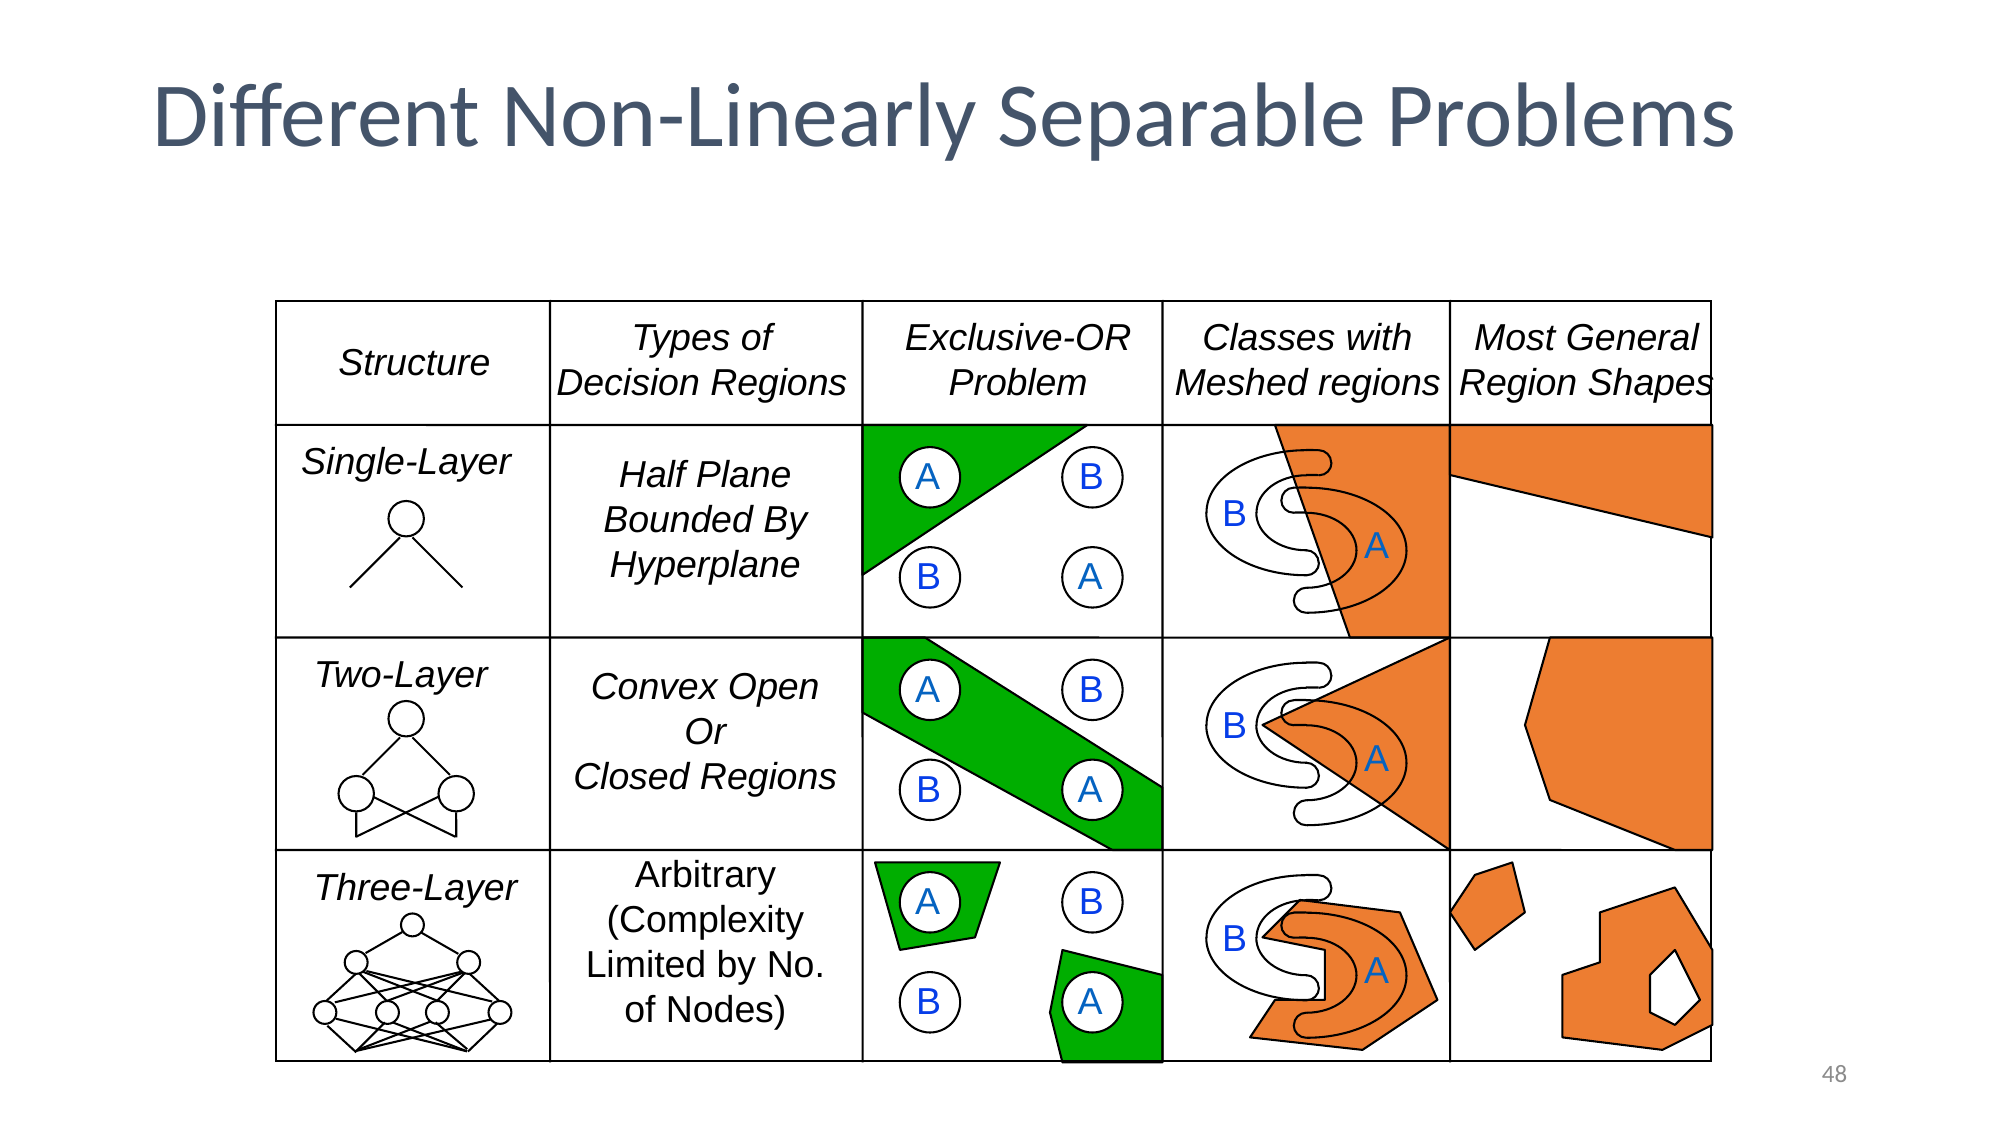

Different Non-Linearly Separable Problems

Types of
Decision Regions
Exclusive-OR
Problem
Classes with
Meshed regions
Most General
Region Shapes
Structure

Single-Layer
Half Plane
Bounded By
Hyperplane
A

B

B

A

B

A

Two-Layer
Convex Open
Or
Closed Regions
A

B

B

A

B

A

Arbitrary
(Complexity
Limited by No.
of Nodes)

Three-Layer

A

B

B

A

B

A

48